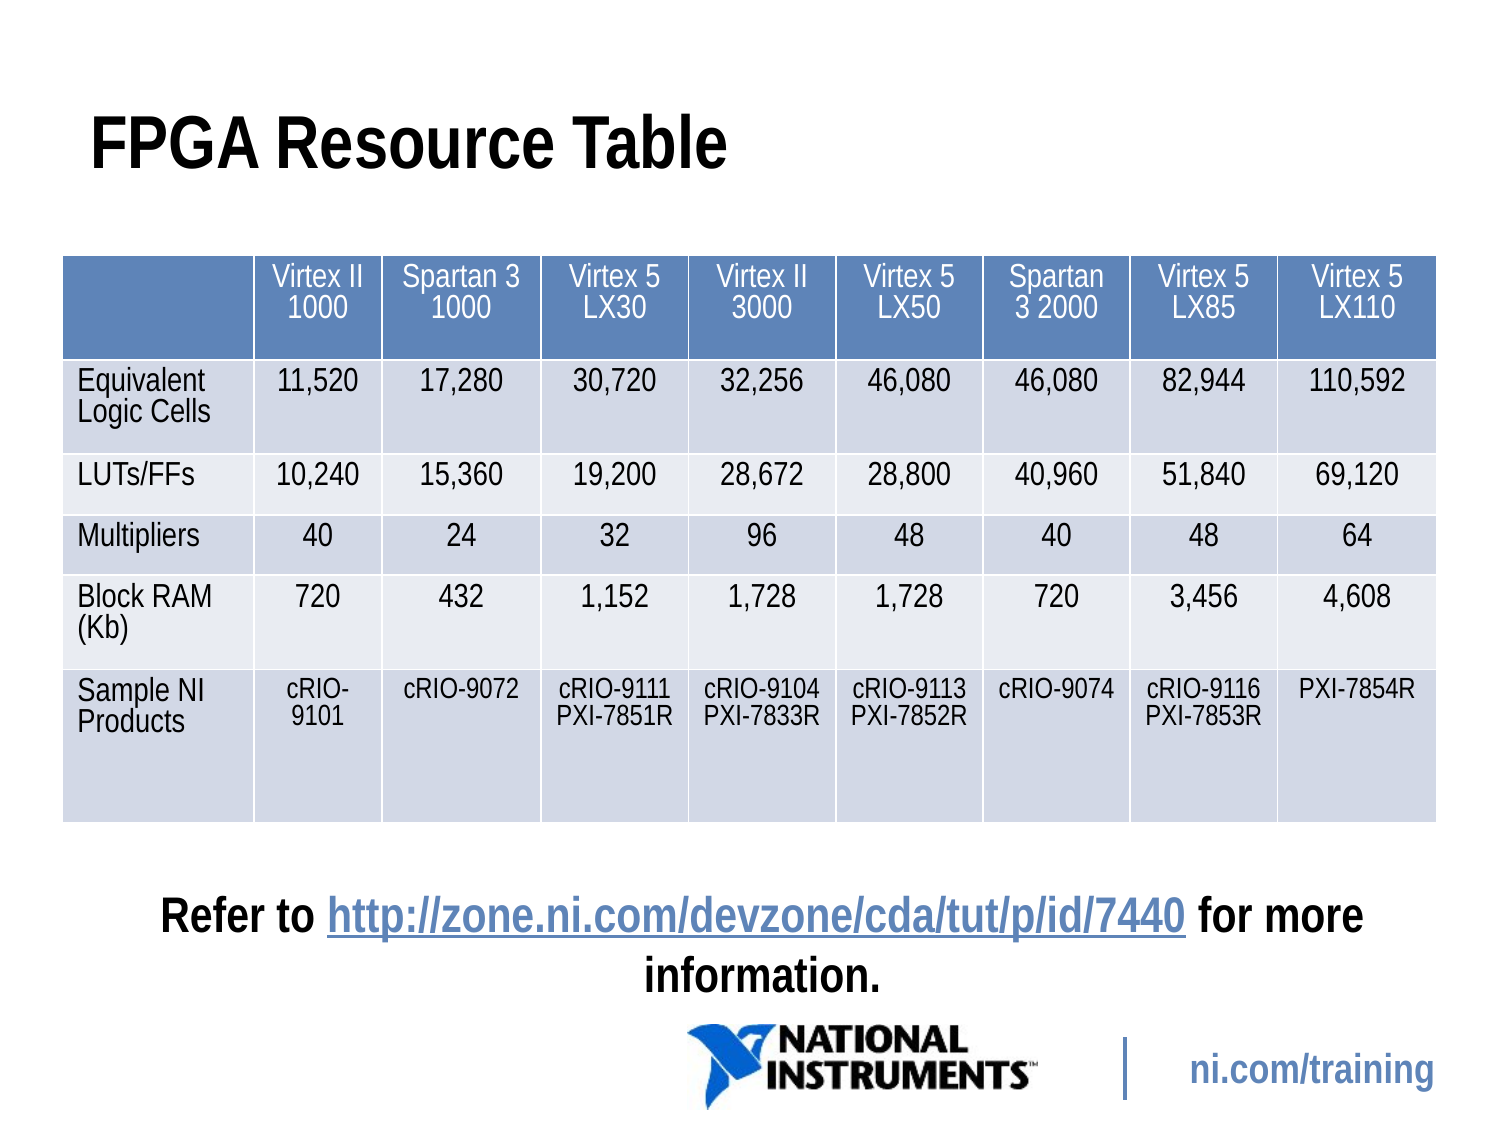

# FPGA Resource Table
|  | Virtex II 1000 | Spartan 3 1000 | Virtex 5 LX30 | Virtex II 3000 | Virtex 5 LX50 | Spartan 3 2000 | Virtex 5 LX85 | Virtex 5 LX110 |
| --- | --- | --- | --- | --- | --- | --- | --- | --- |
| Equivalent Logic Cells | 11,520 | 17,280 | 30,720 | 32,256 | 46,080 | 46,080 | 82,944 | 110,592 |
| LUTs/FFs | 10,240 | 15,360 | 19,200 | 28,672 | 28,800 | 40,960 | 51,840 | 69,120 |
| Multipliers | 40 | 24 | 32 | 96 | 48 | 40 | 48 | 64 |
| Block RAM (Kb) | 720 | 432 | 1,152 | 1,728 | 1,728 | 720 | 3,456 | 4,608 |
| Sample NI Products | cRIO-9101 | cRIO-9072 | cRIO-9111 PXI-7851R | cRIO-9104 PXI-7833R | cRIO-9113 PXI-7852R | cRIO-9074 | cRIO-9116 PXI-7853R | PXI-7854R |

Refer to http://zone.ni.com/devzone/cda/tut/p/id/7440 for more information.